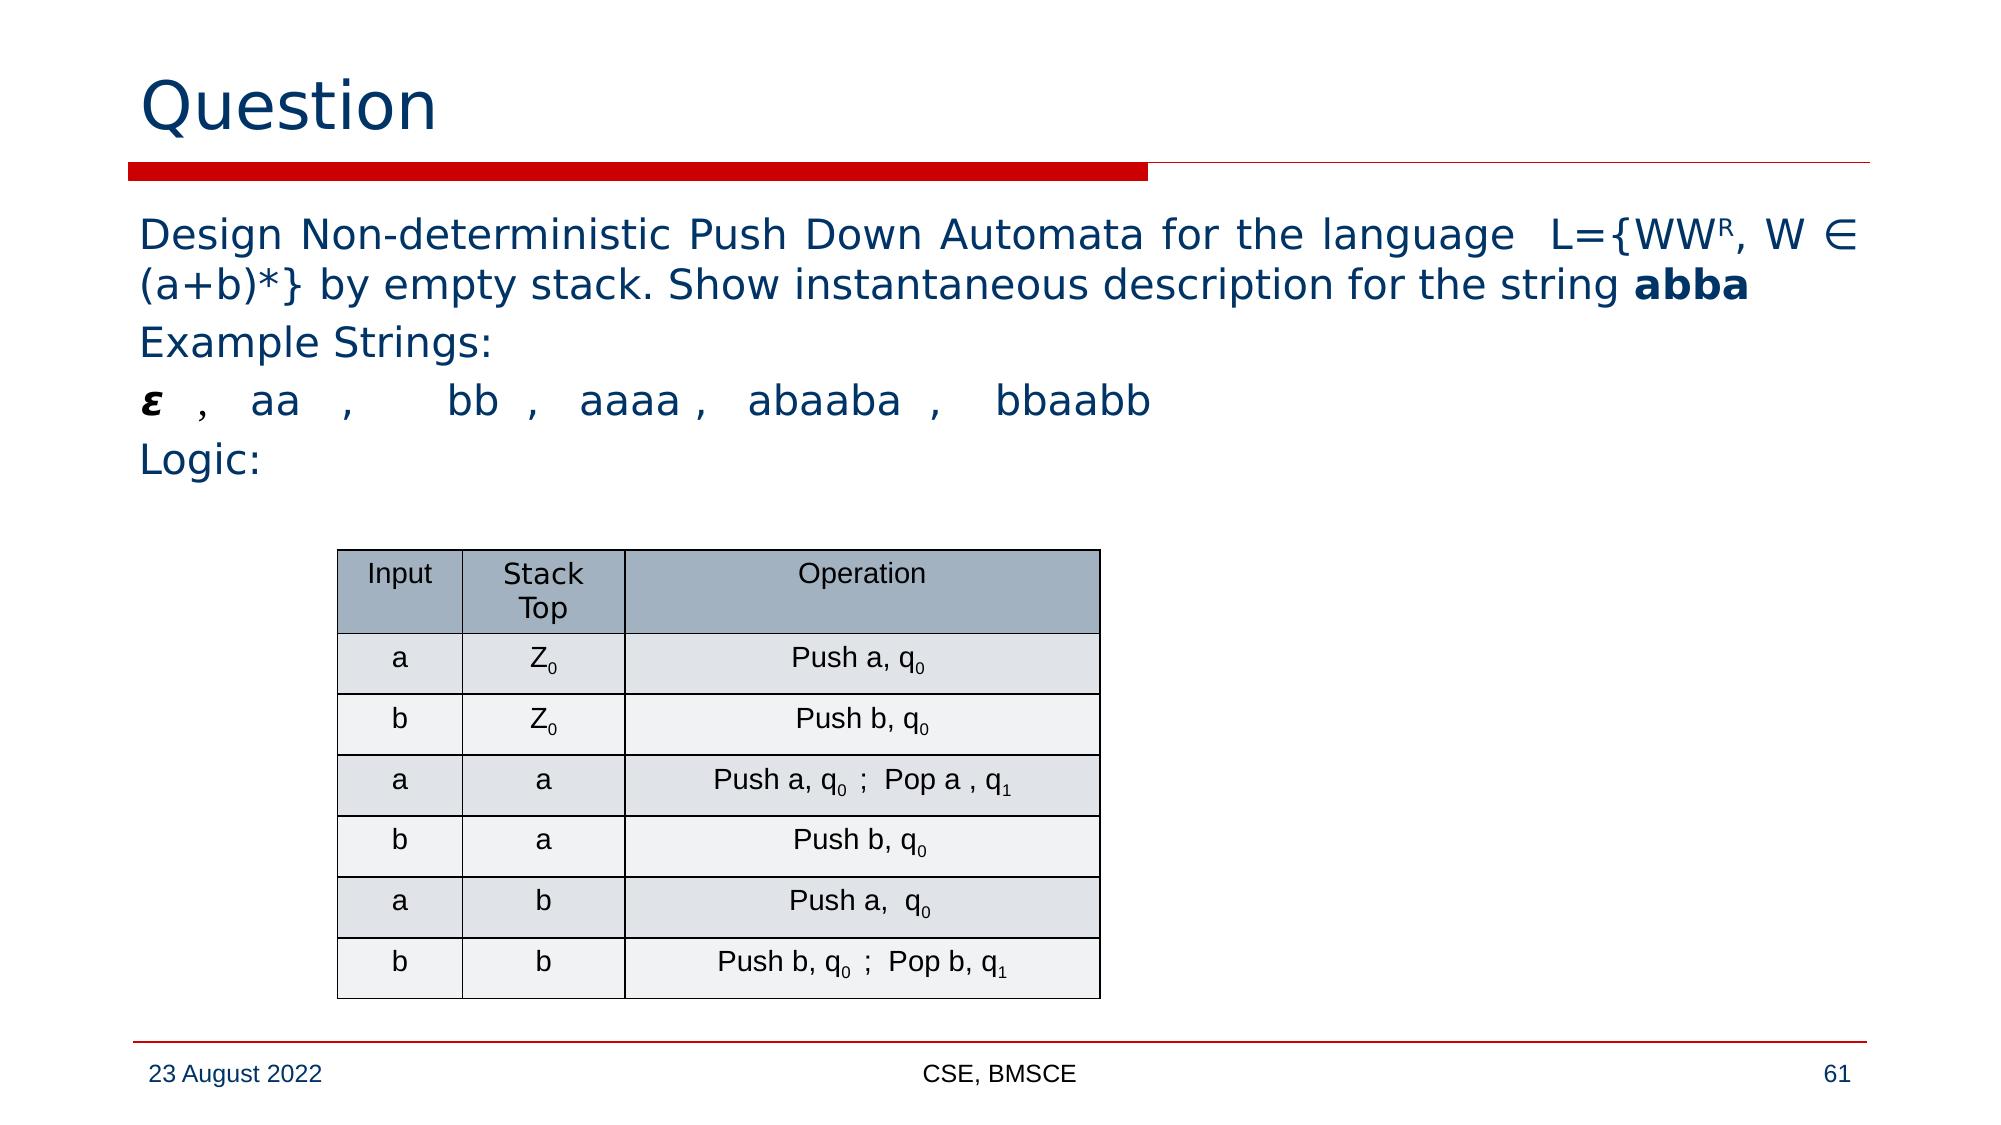

# Question
Design Non-deterministic Push Down Automata for the language  L={WWR, W ∈ (a+b)*} by empty stack. Show instantaneous description for the string abba
Example Strings:
𝞮   ,    aa   ,       bb  ,   aaaa ,   abaaba  ,    bbaabb
Logic:

| Input | Stack Top | Operation |
| --- | --- | --- |
| a | Z0 | Push a, q0 |
| b | Z0 | Push b, q0 |
| a | a | Push a, q0 ; Pop a , q1 |
| b | a | Push b, q0 |
| a | b | Push a, q0 |
| b | b | Push b, q0 ; Pop b, q1 |
CSE, BMSCE
61
23 August 2022